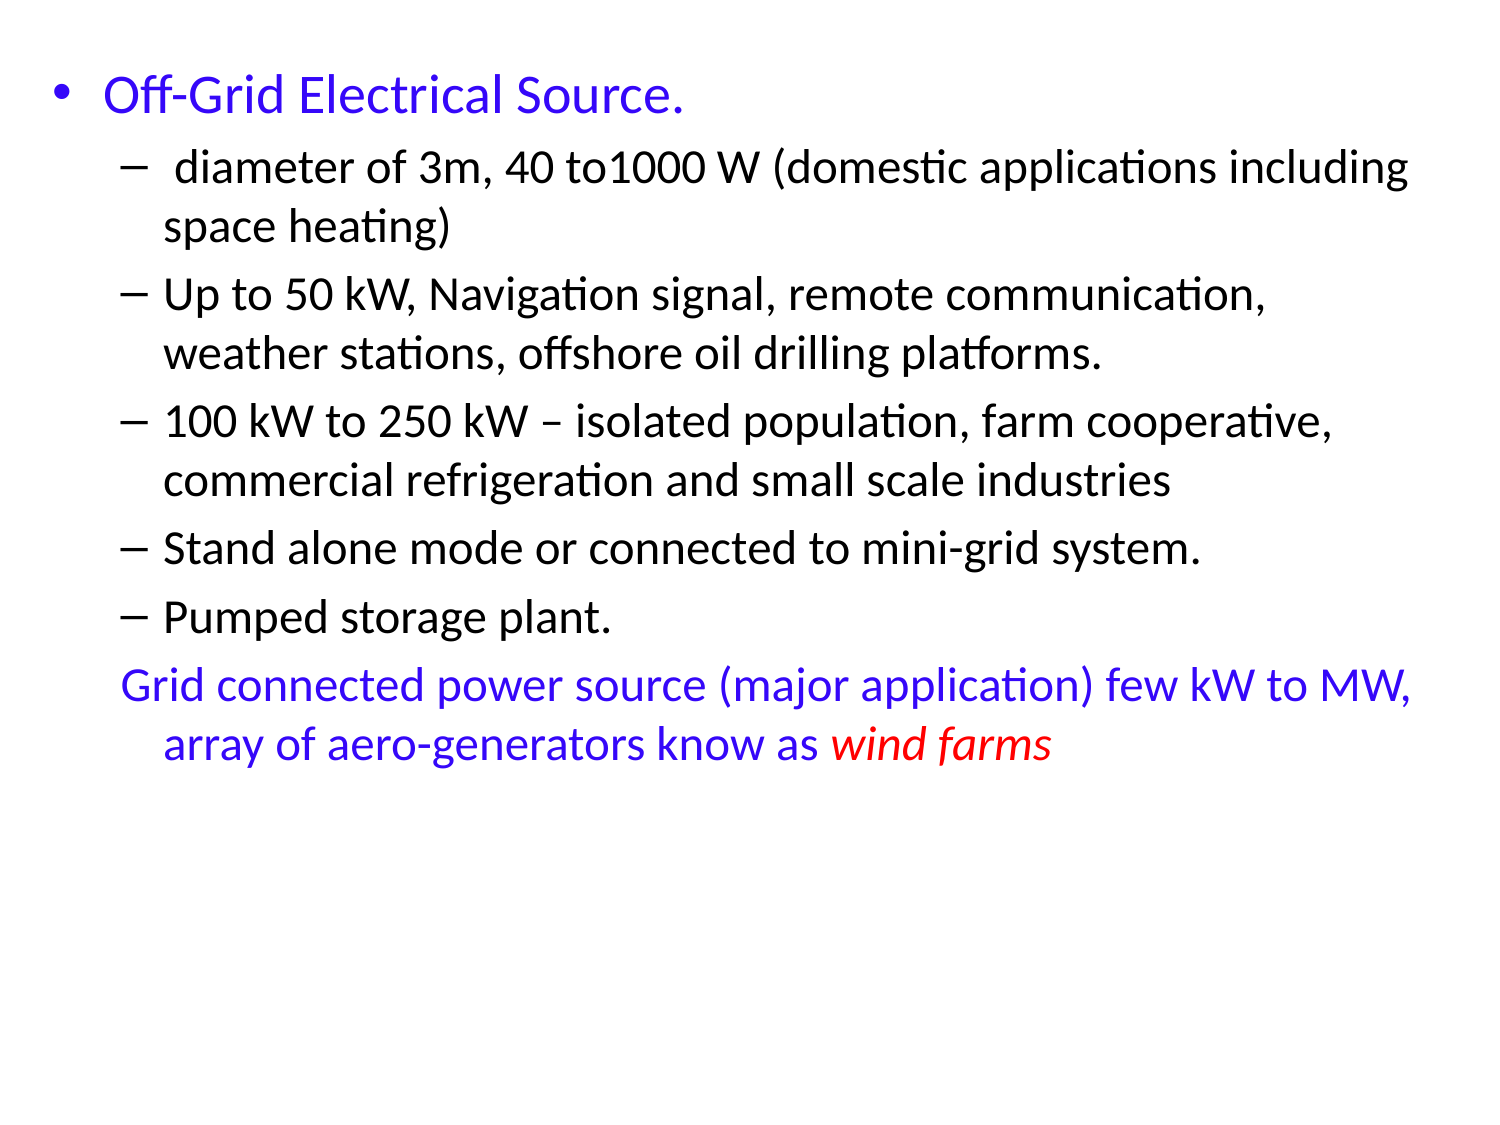

Off-Grid Electrical Source.
 diameter of 3m, 40 to1000 W (domestic applications including space heating)
Up to 50 kW, Navigation signal, remote communication, weather stations, offshore oil drilling platforms.
100 kW to 250 kW – isolated population, farm cooperative,  commercial refrigeration and small scale industries
Stand alone mode or connected to mini-grid system.
Pumped storage plant.
Grid connected power source (major application) few kW to MW, array of aero-generators know as wind farms